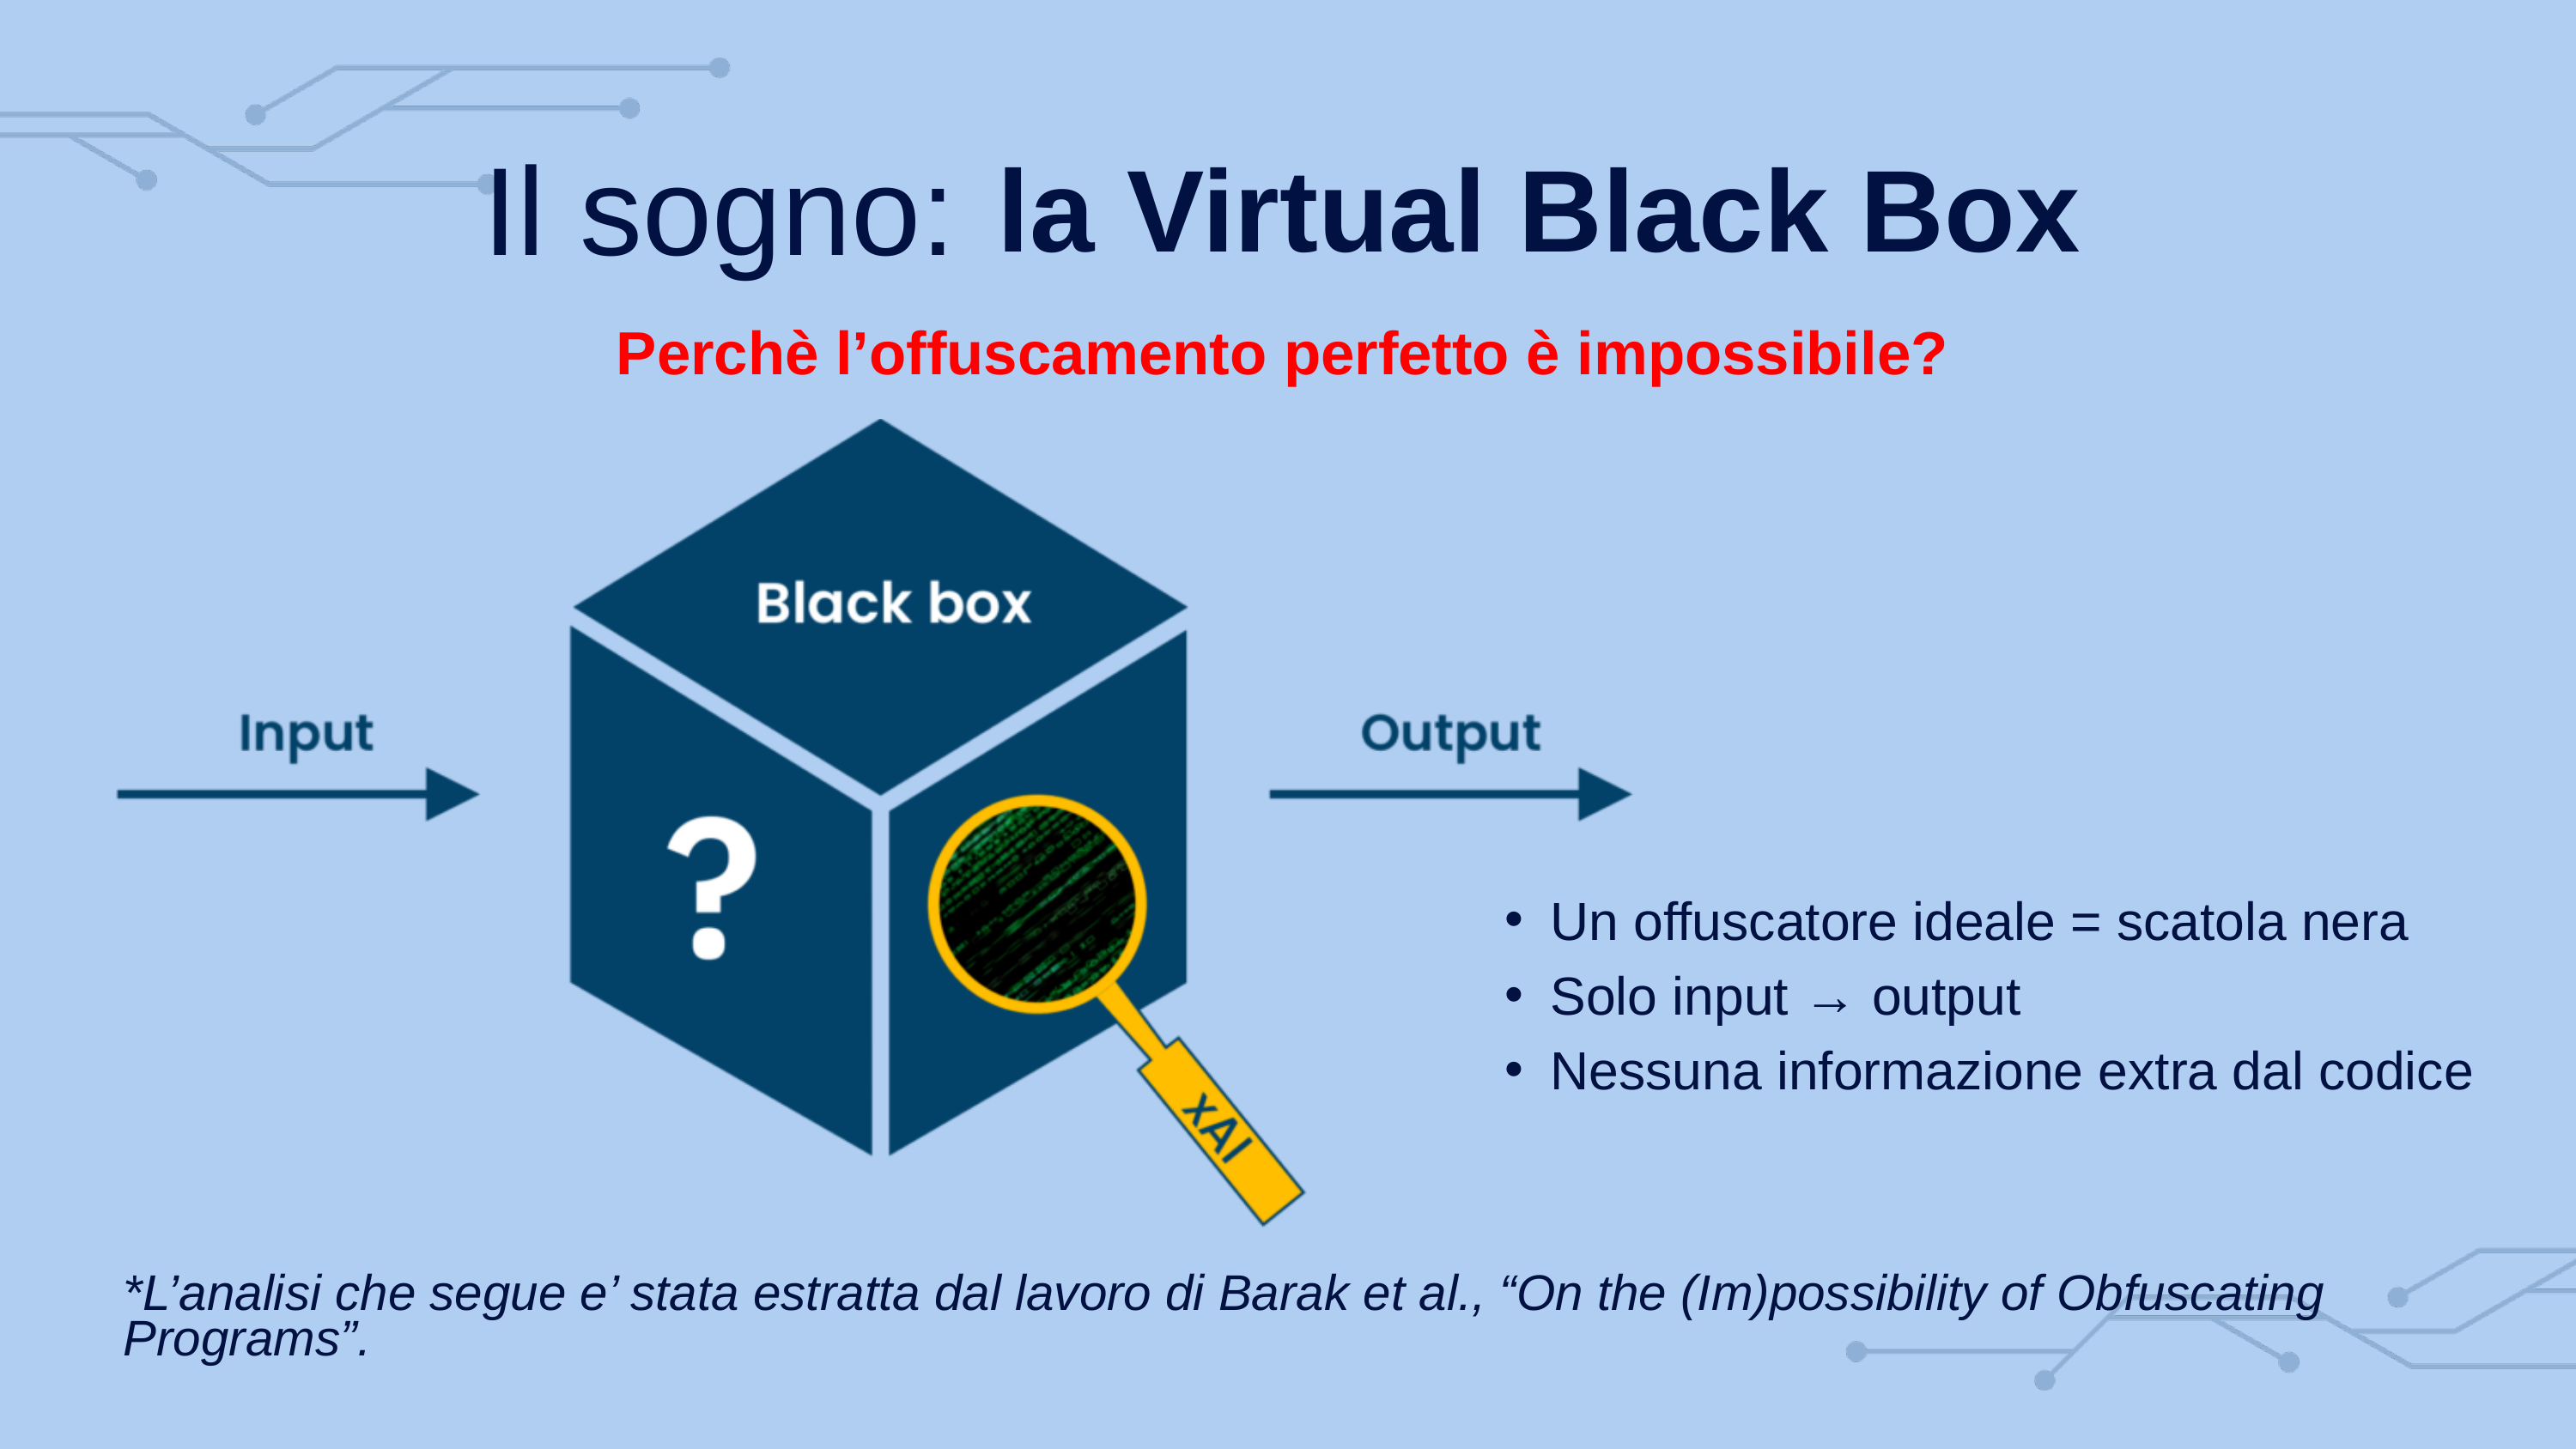

Il sogno:
la Virtual Black Box
Perchè l’offuscamento perfetto è impossibile?

Un offuscatore ideale = scatola nera
Solo input → output
Nessuna informazione extra dal codice

*L’analisi che segue e’ stata estratta dal lavoro di Barak et al., “On the (Im)possibility of Obfuscating Programs”.